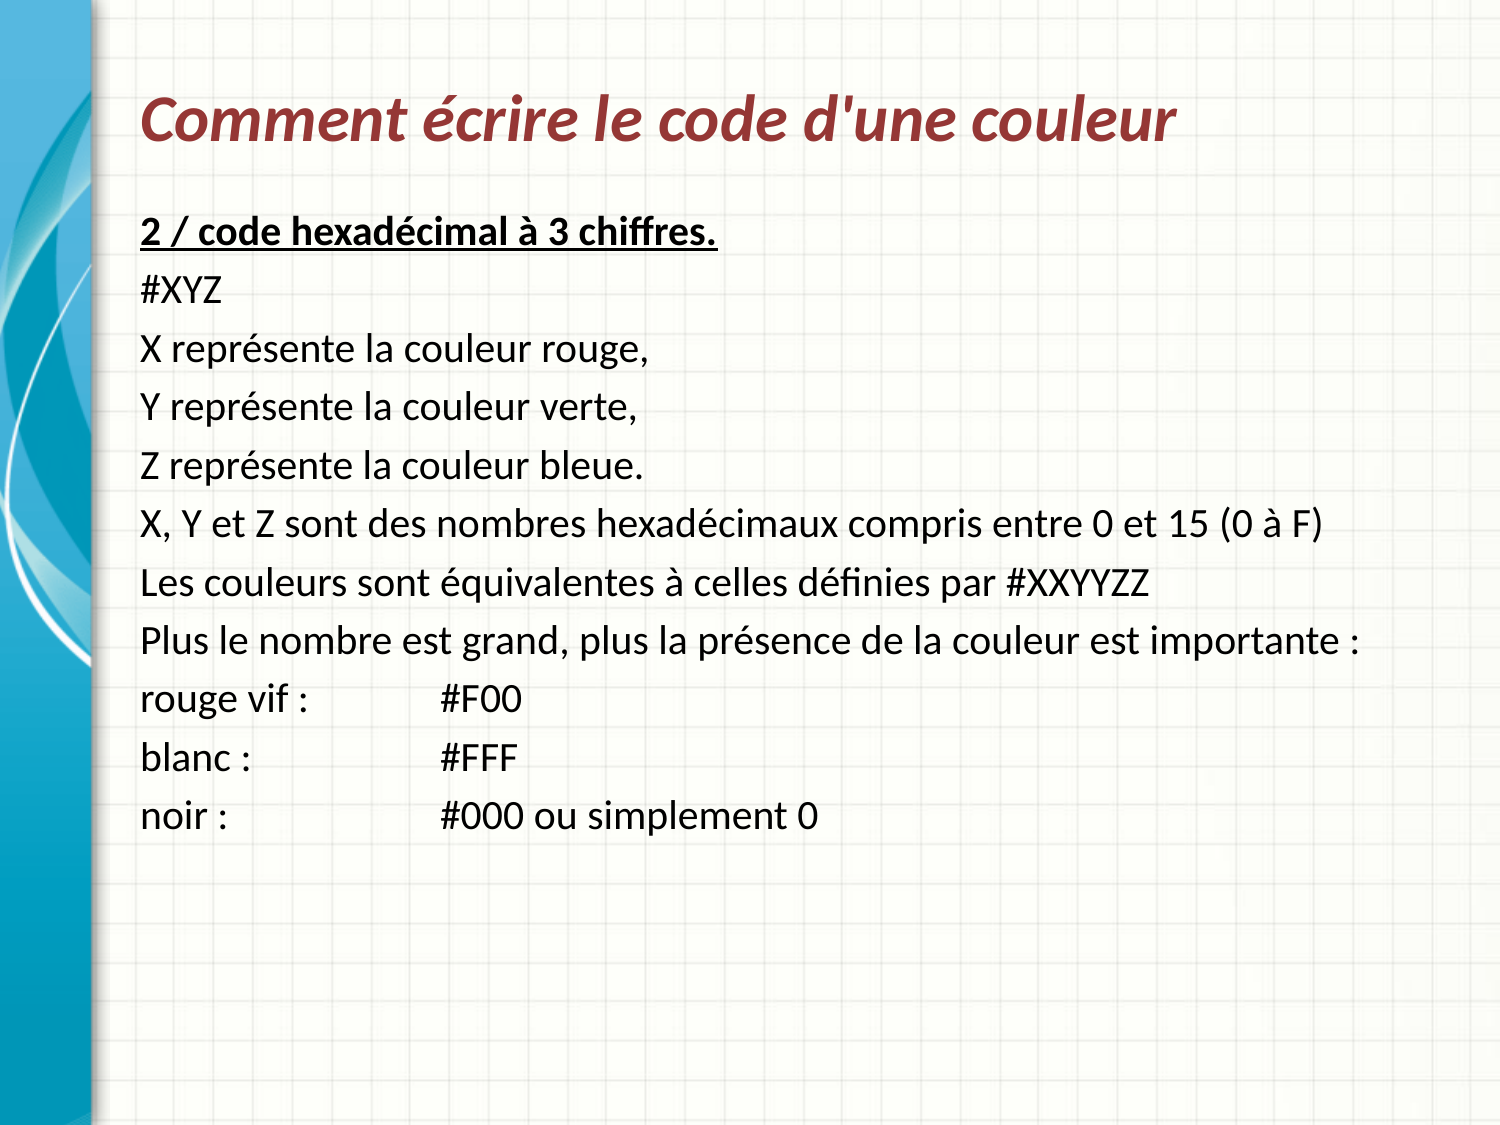

# Comment écrire le code d'une couleur
2 / code hexadécimal à 3 chiffres.
#XYZ
X représente la couleur rouge,
Y représente la couleur verte,
Z représente la couleur bleue.
X, Y et Z sont des nombres hexadécimaux compris entre 0 et 15 (0 à F)
Les couleurs sont équivalentes à celles définies par #XXYYZZ
Plus le nombre est grand, plus la présence de la couleur est importante :
rouge vif : 	#F00
blanc : 		#FFF
noir :		#000 ou simplement 0